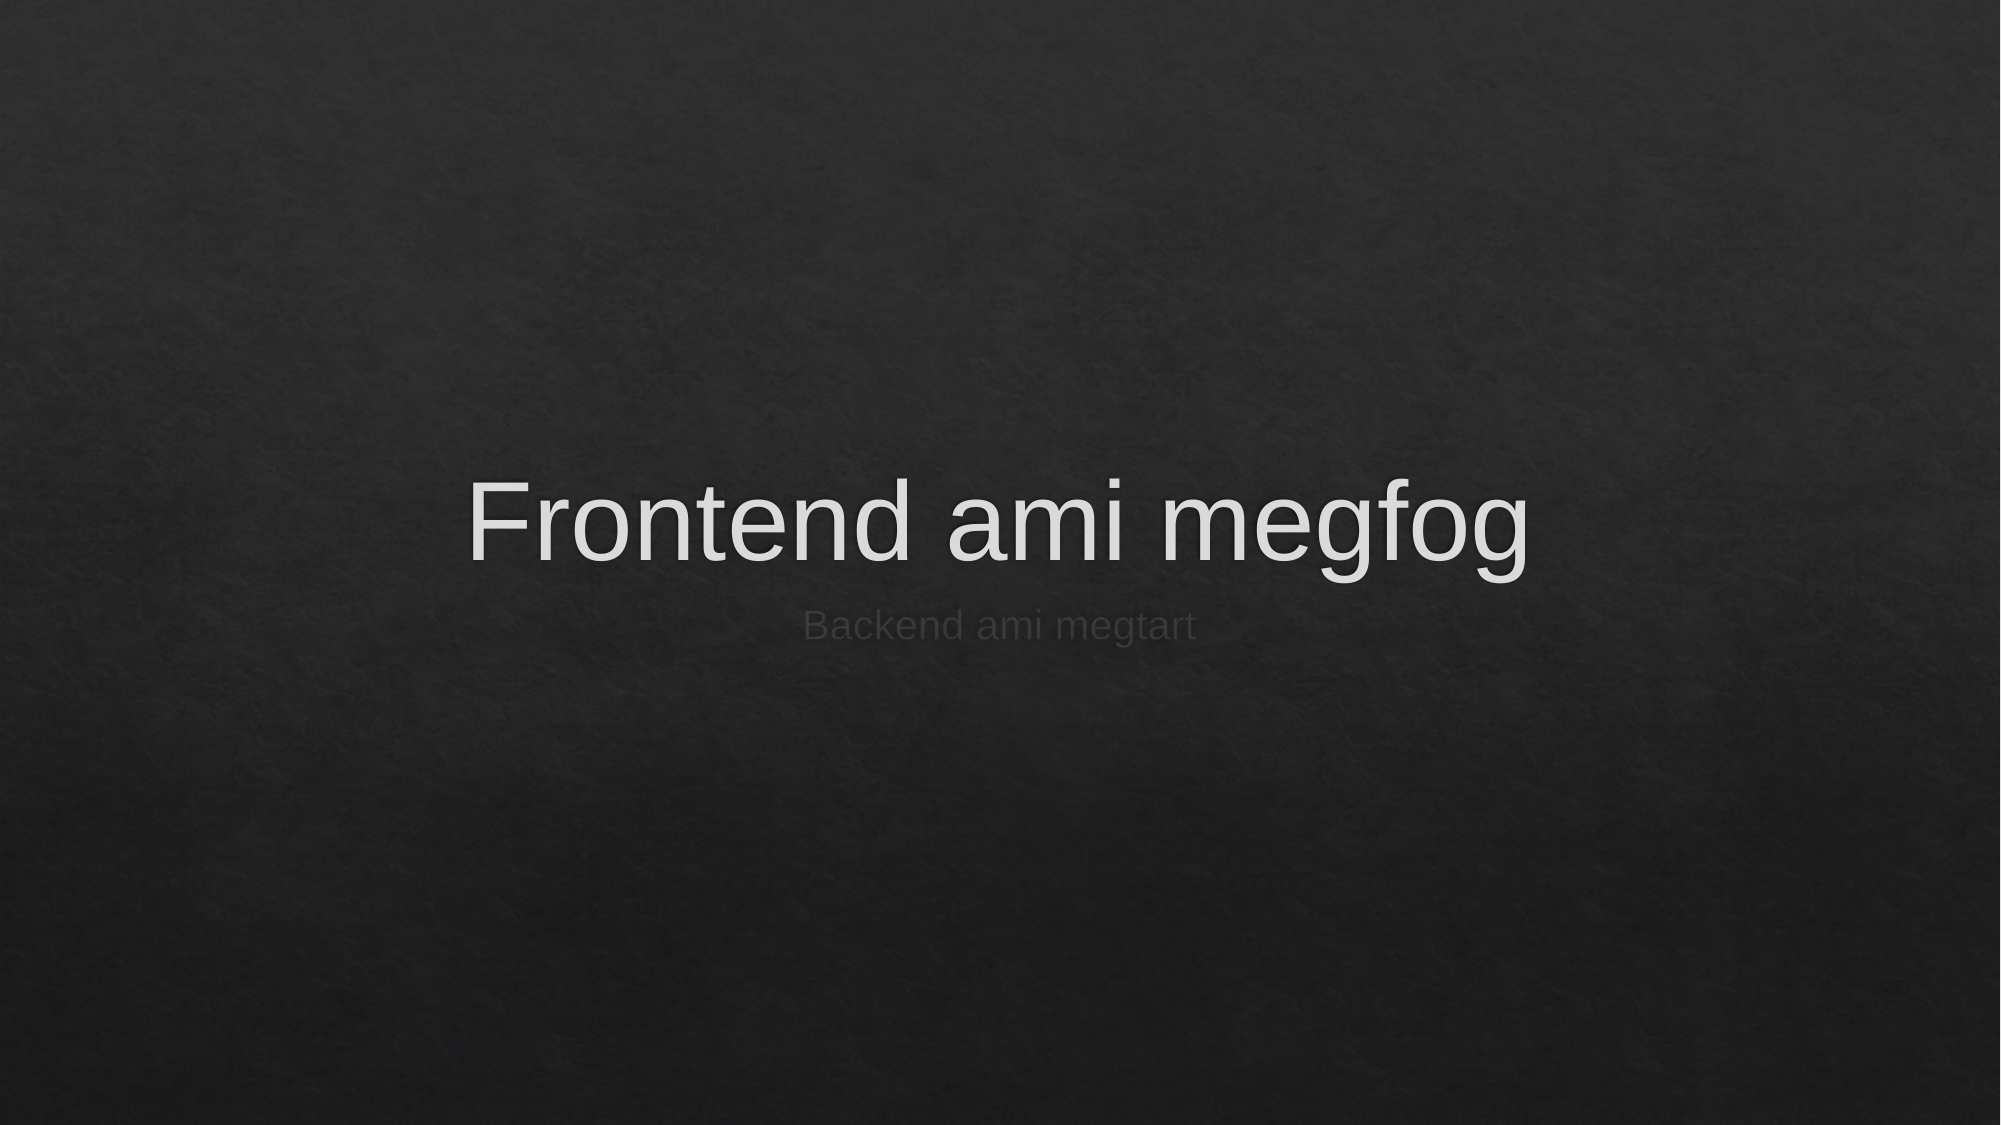

# Frontend ami megfog
Backend ami megtart